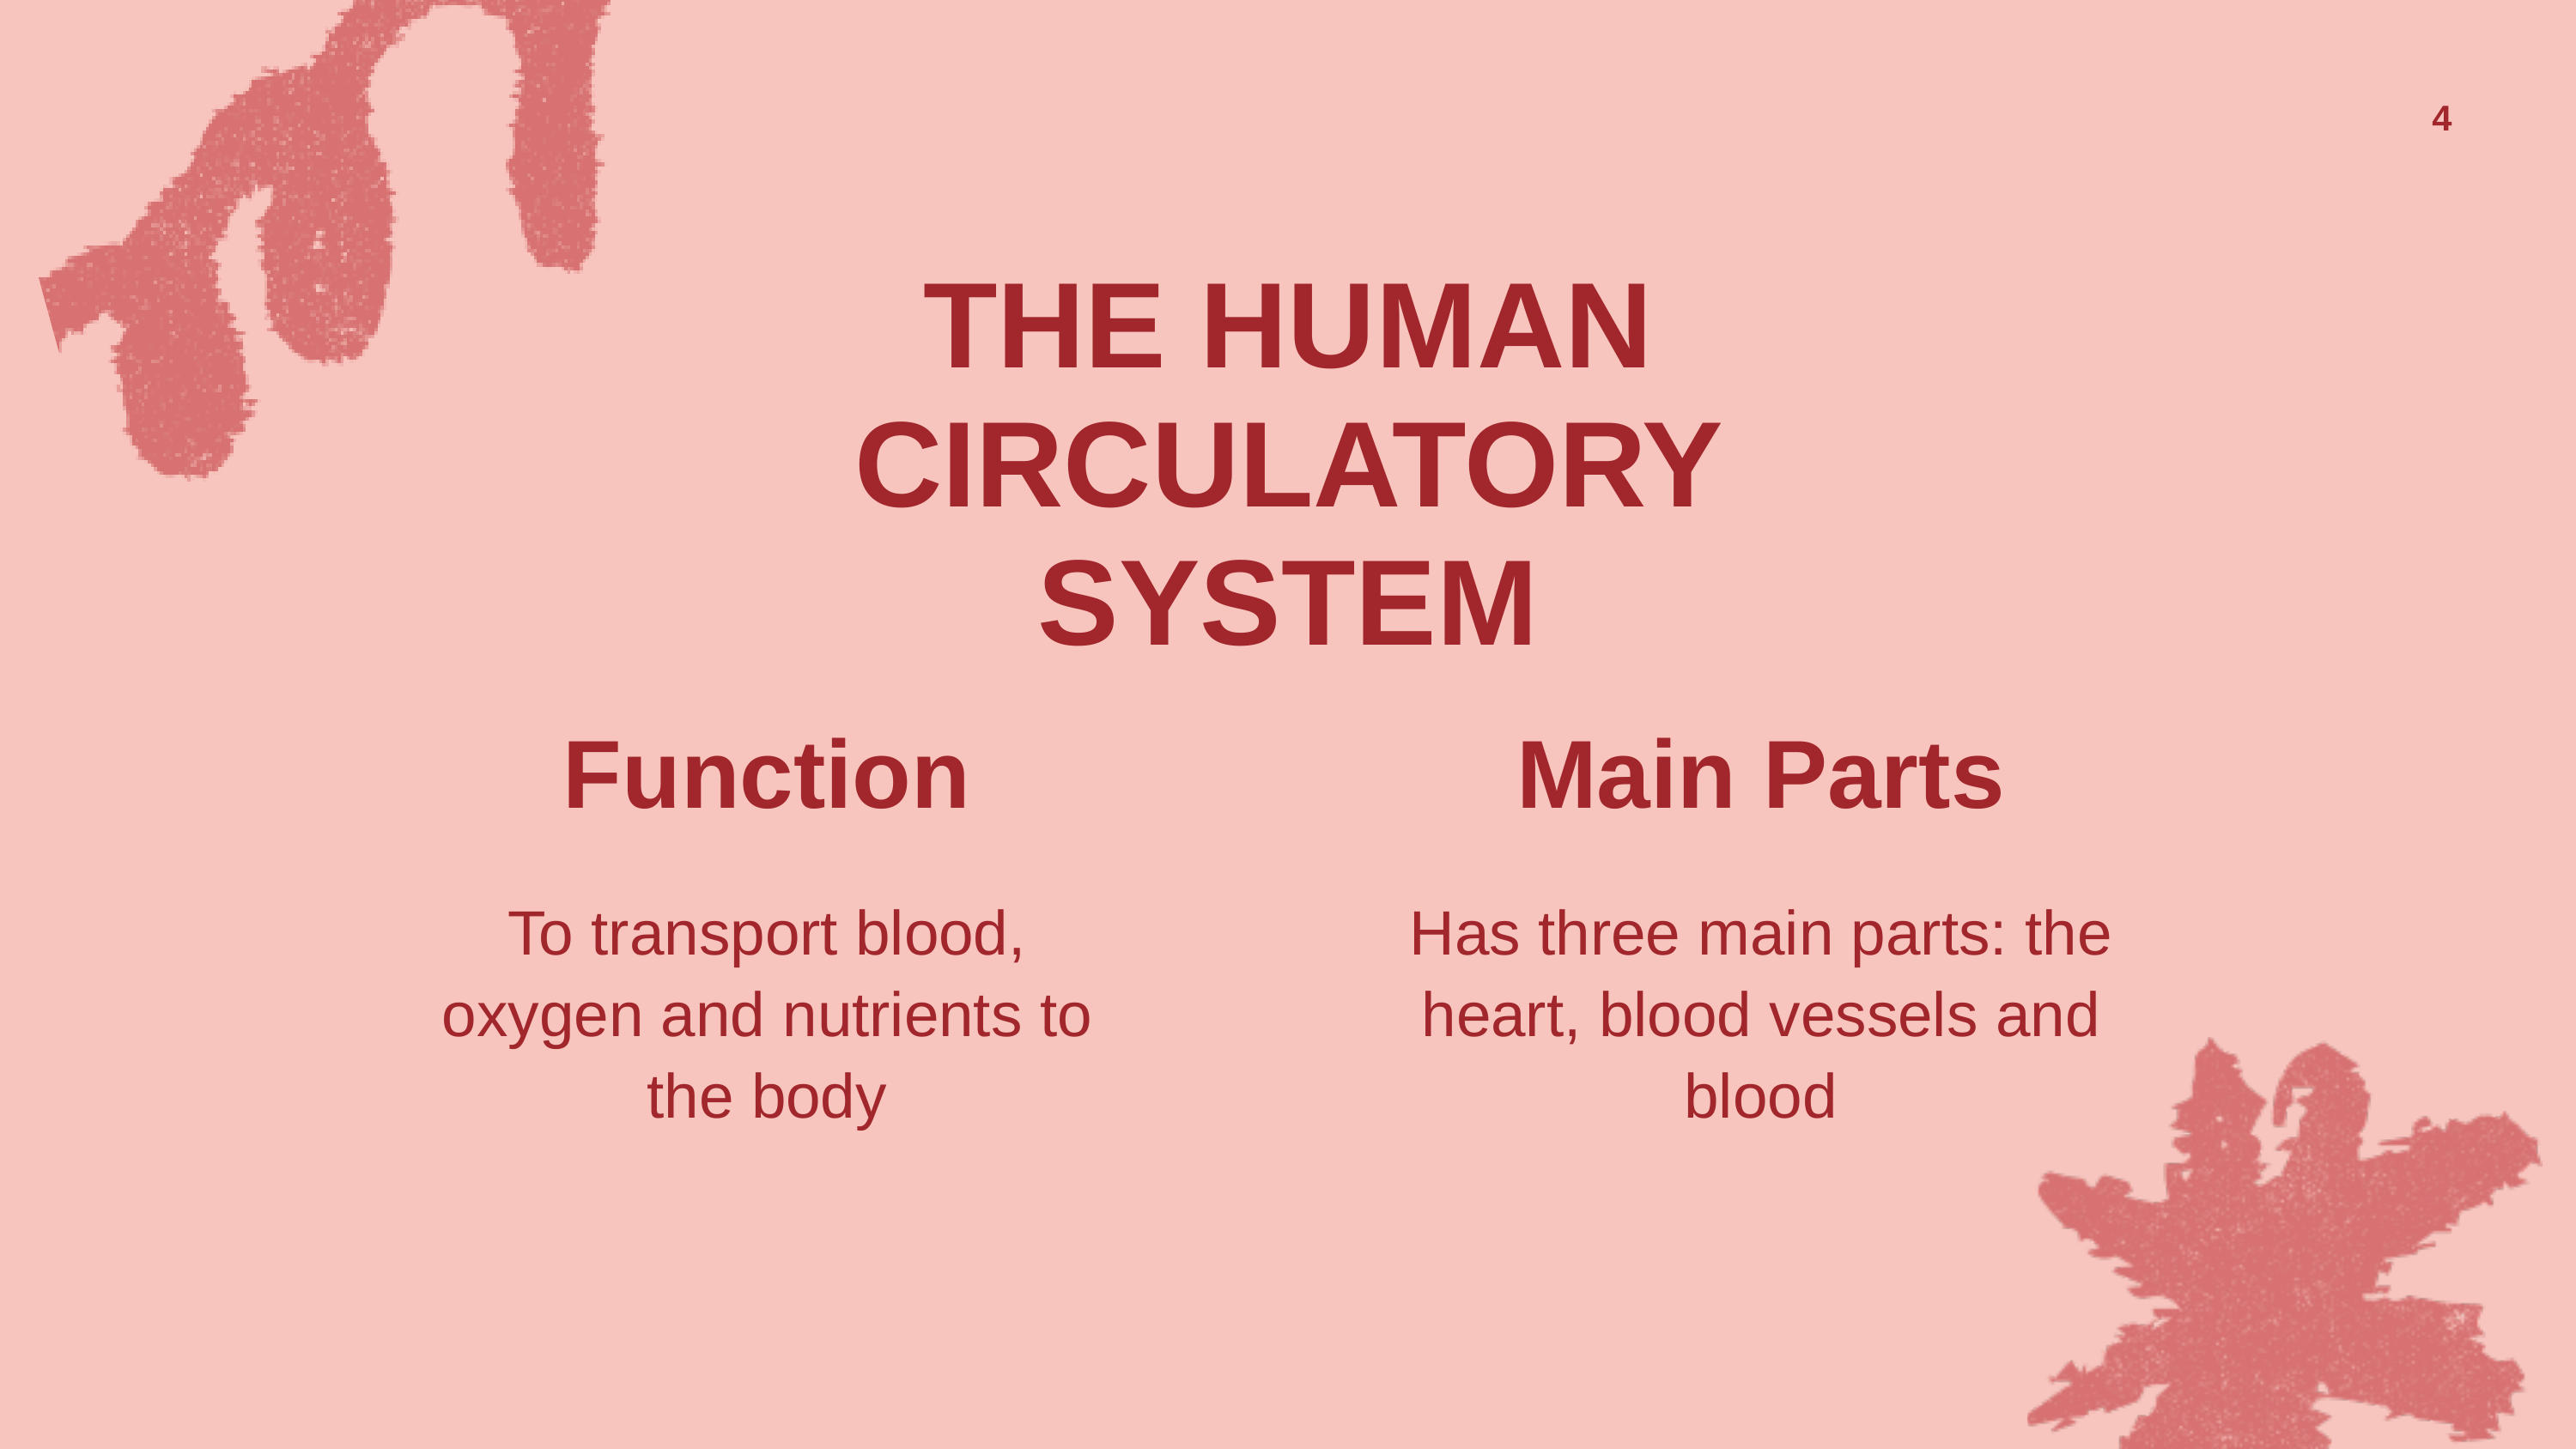

4
THE HUMAN CIRCULATORY SYSTEM
Function
To transport blood, oxygen and nutrients to the body
Main Parts
Has three main parts: the heart, blood vessels and blood